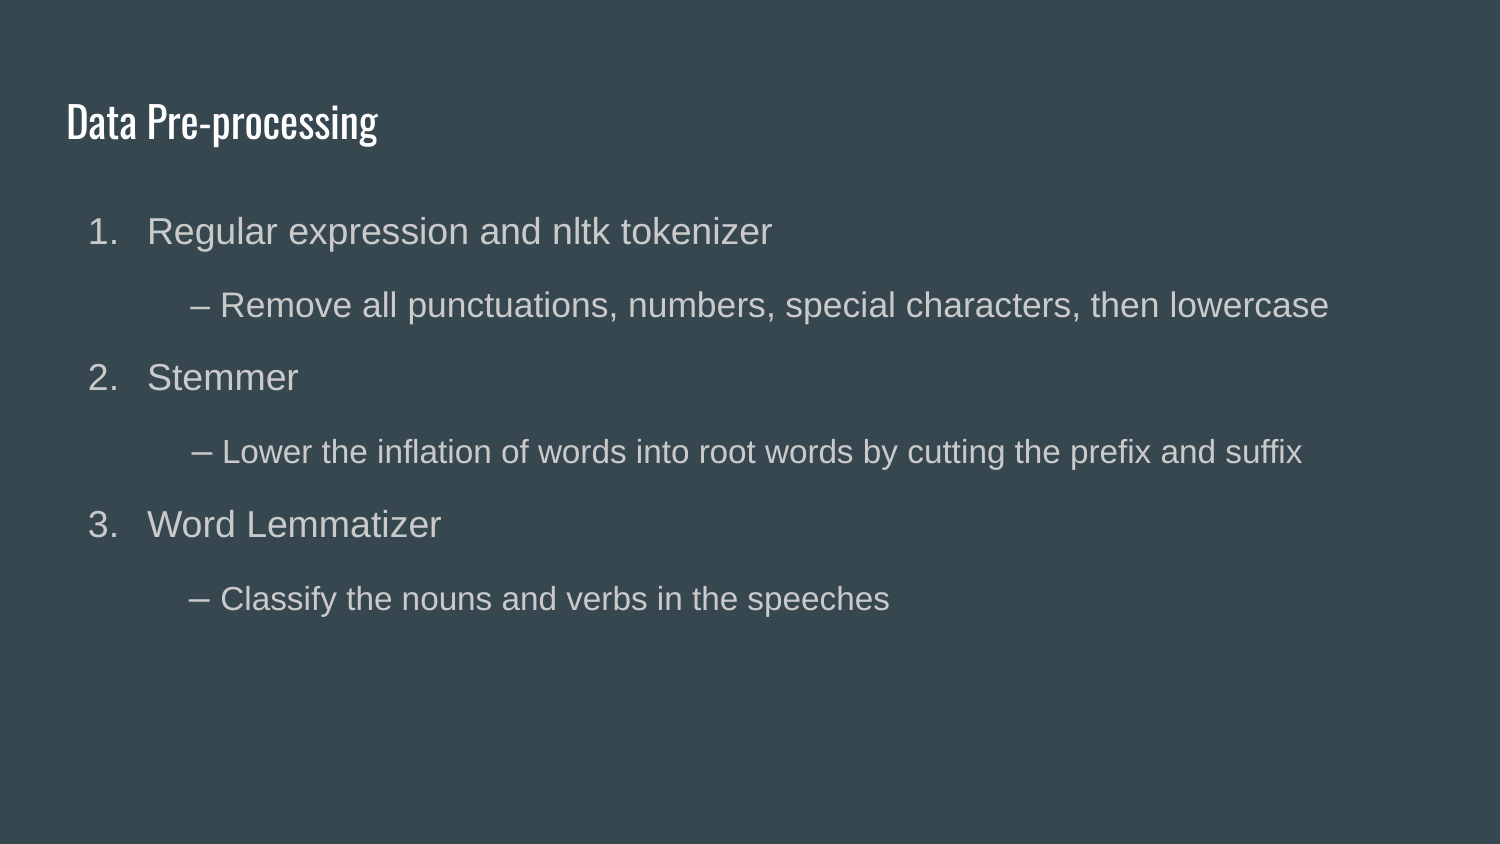

# Data Pre-processing
Regular expression and nltk tokenizer
            – Remove all punctuations, numbers, special characters, then lowercase
Stemmer
            – Lower the inflation of words into root words by cutting the prefix and suffix
Word Lemmatizer
    – Classify the nouns and verbs in the speeches